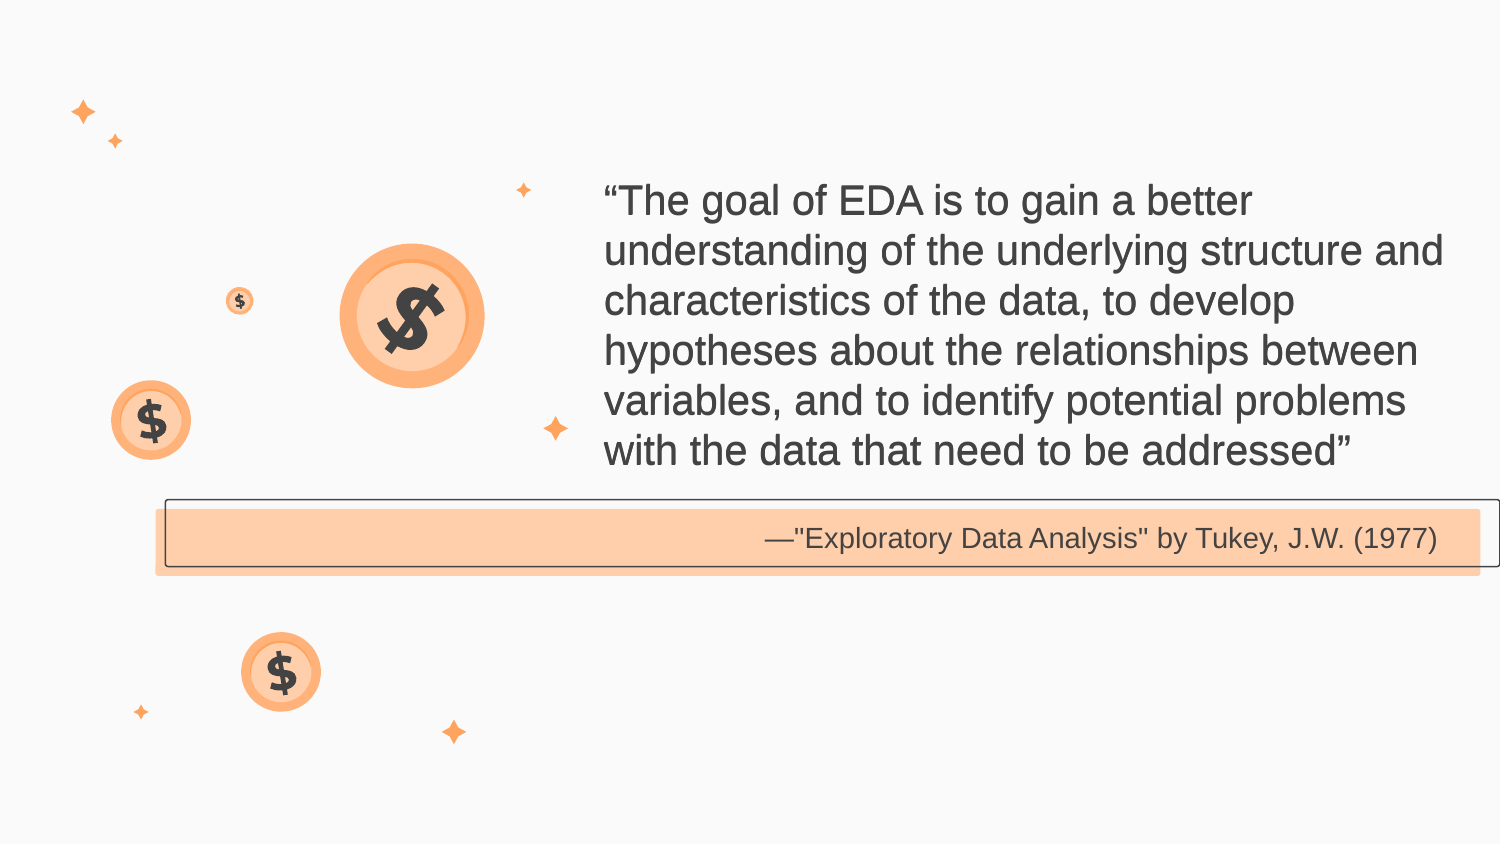

“The goal of EDA is to gain a better understanding of the underlying structure and characteristics of the data, to develop hypotheses about the relationships between variables, and to identify potential problems with the data that need to be addressed”

“The goal of EDA is to gain a better understanding of the underlying structure and characteristics of the data, to develop hypotheses about the relationships between variables, and to identify potential problems with the data that need to be addressed”

# —"Exploratory Data Analysis" by Tukey, J.W. (1977)